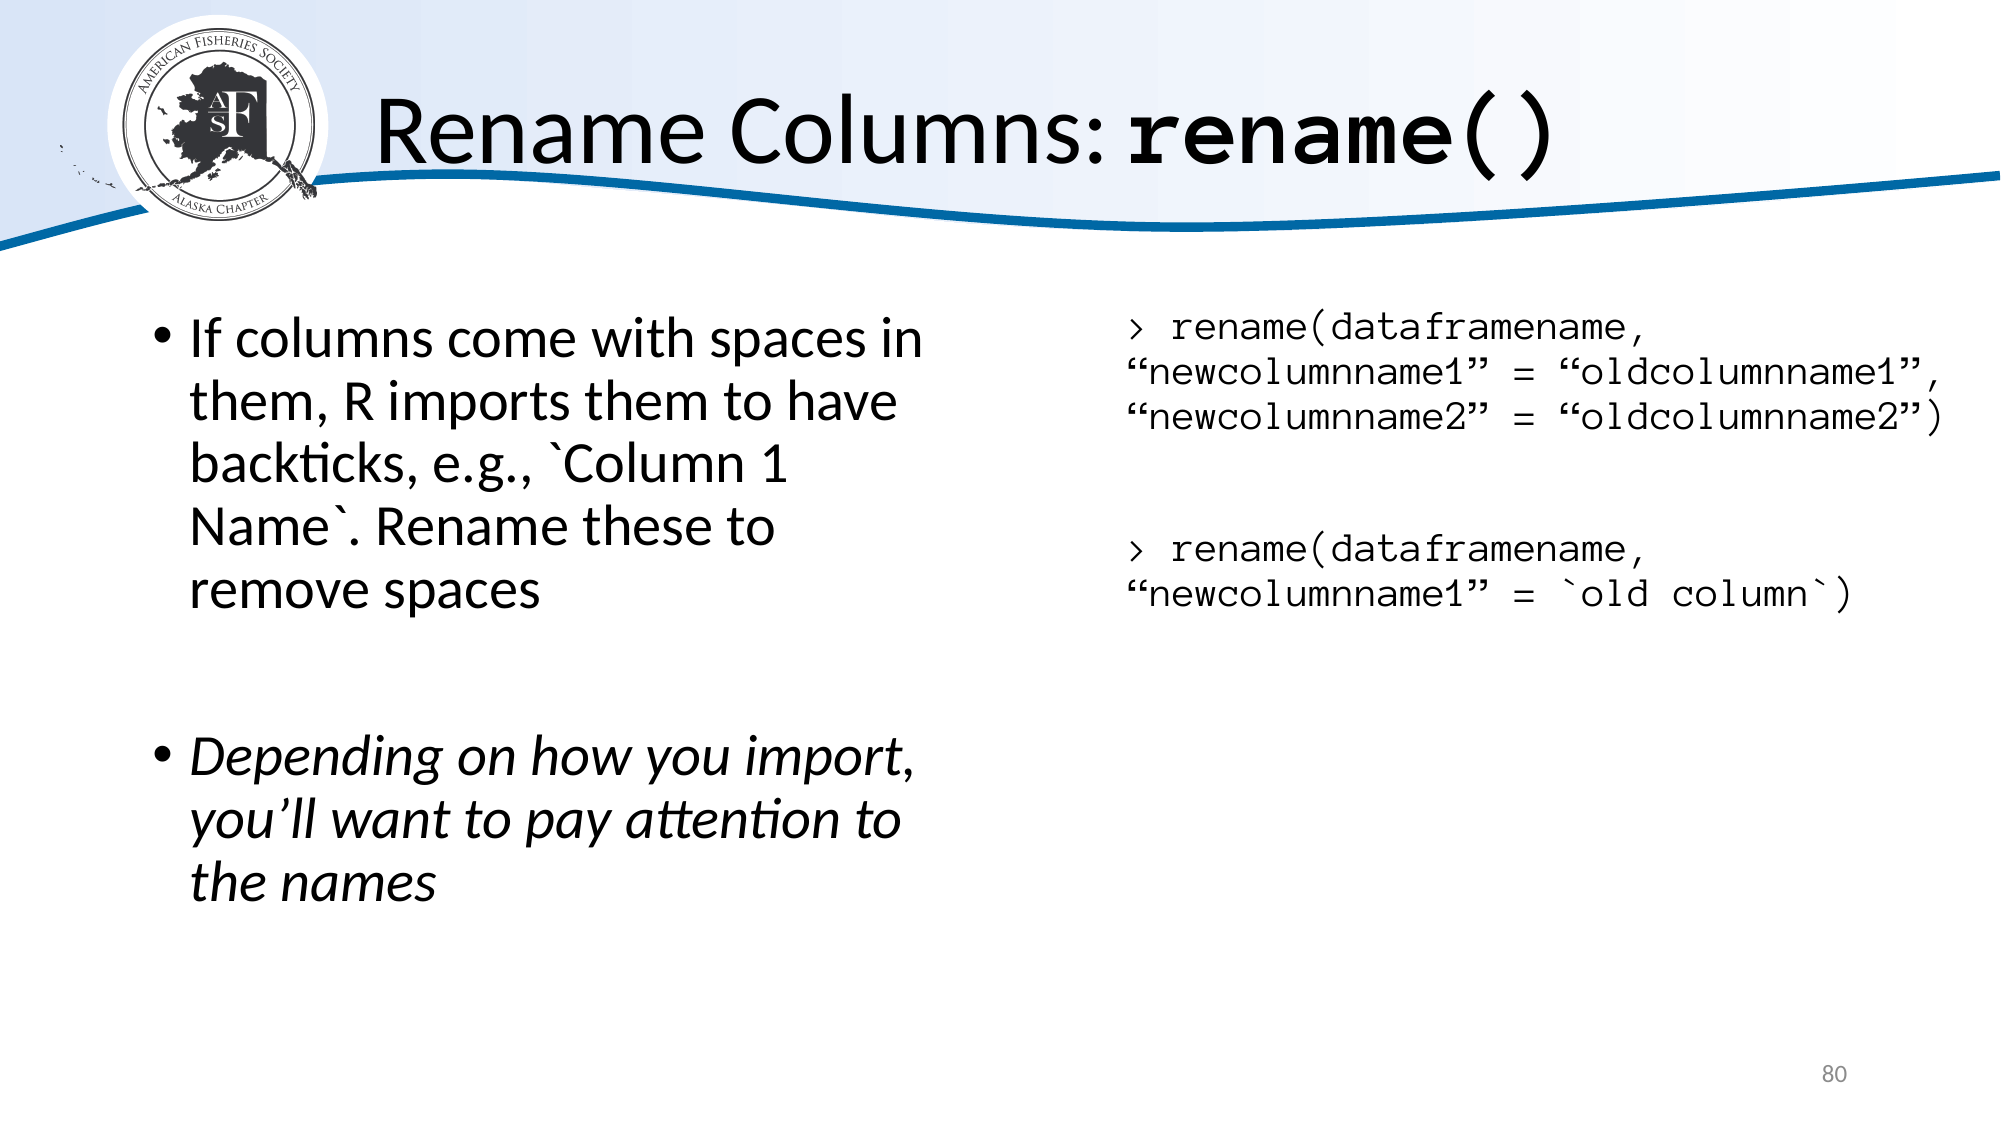

# Rename Columns: rename()
> rename(dataframename, “newcolumnname1” = “oldcolumnname1”, “newcolumnname2” = “oldcolumnname2”)

> rename(dataframename, “newcolumnname1” = `old column`)

If columns come with spaces in them, R imports them to have backticks, e.g., `Column 1 Name`. Rename these to remove spaces

Depending on how you import, you’ll want to pay attention to the names
80